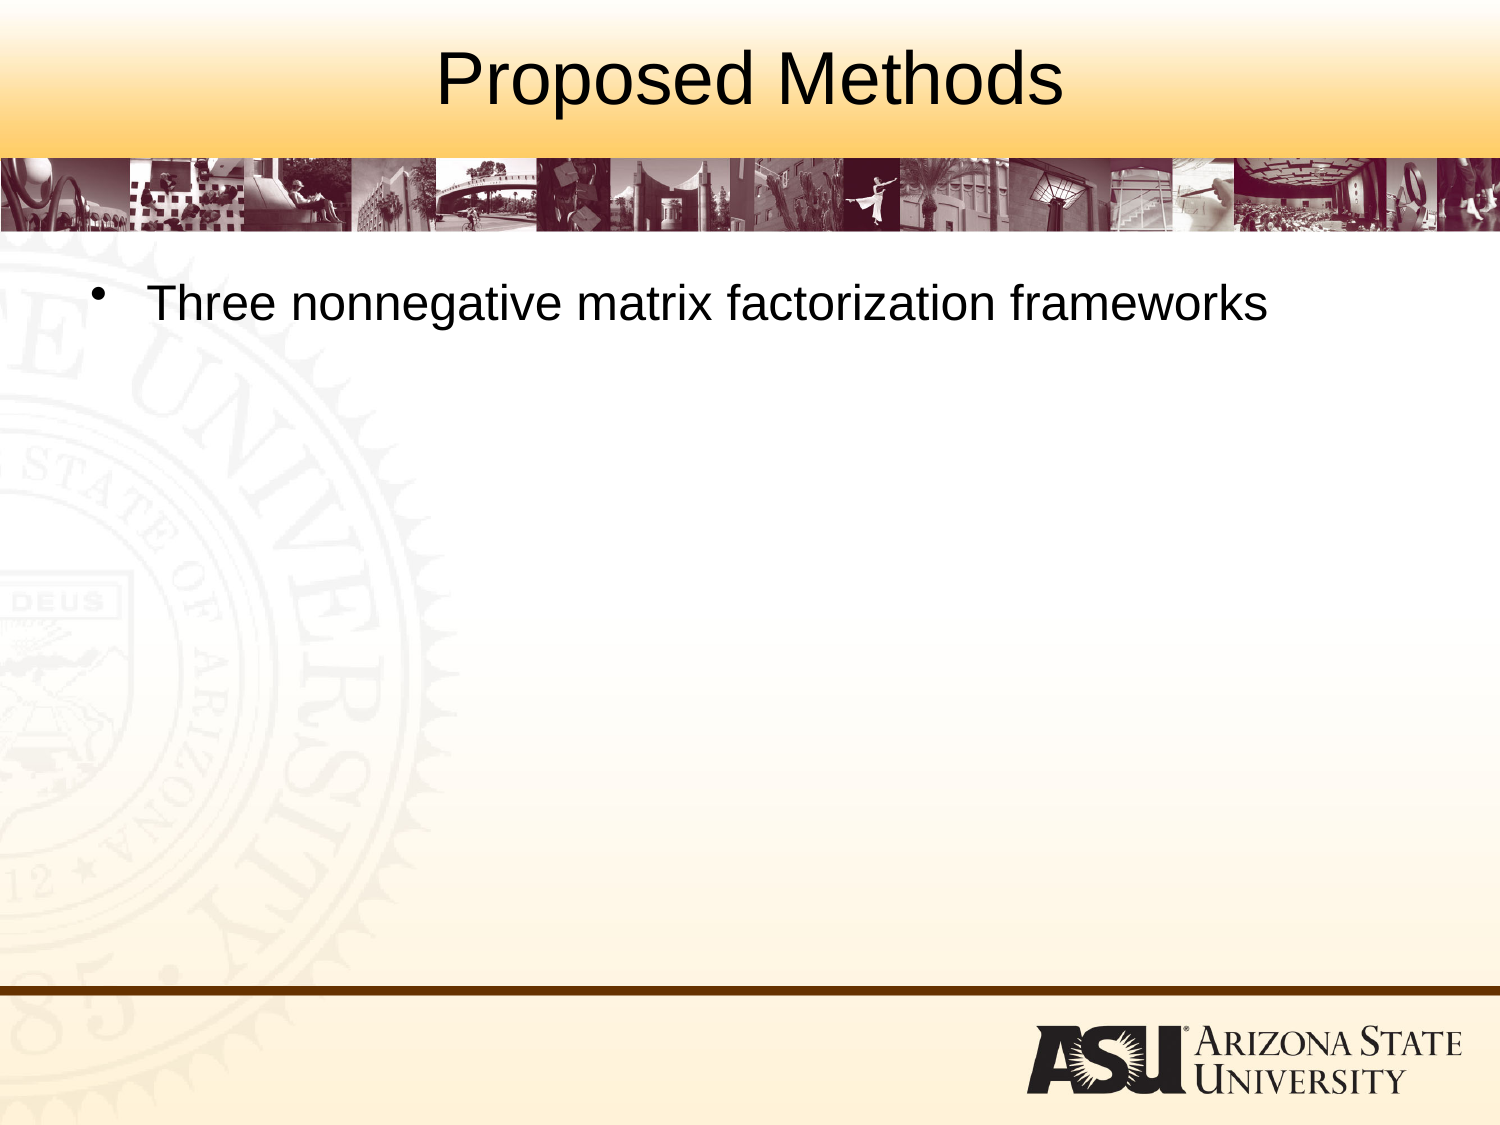

# Proposed Methods
Three nonnegative matrix factorization frameworks